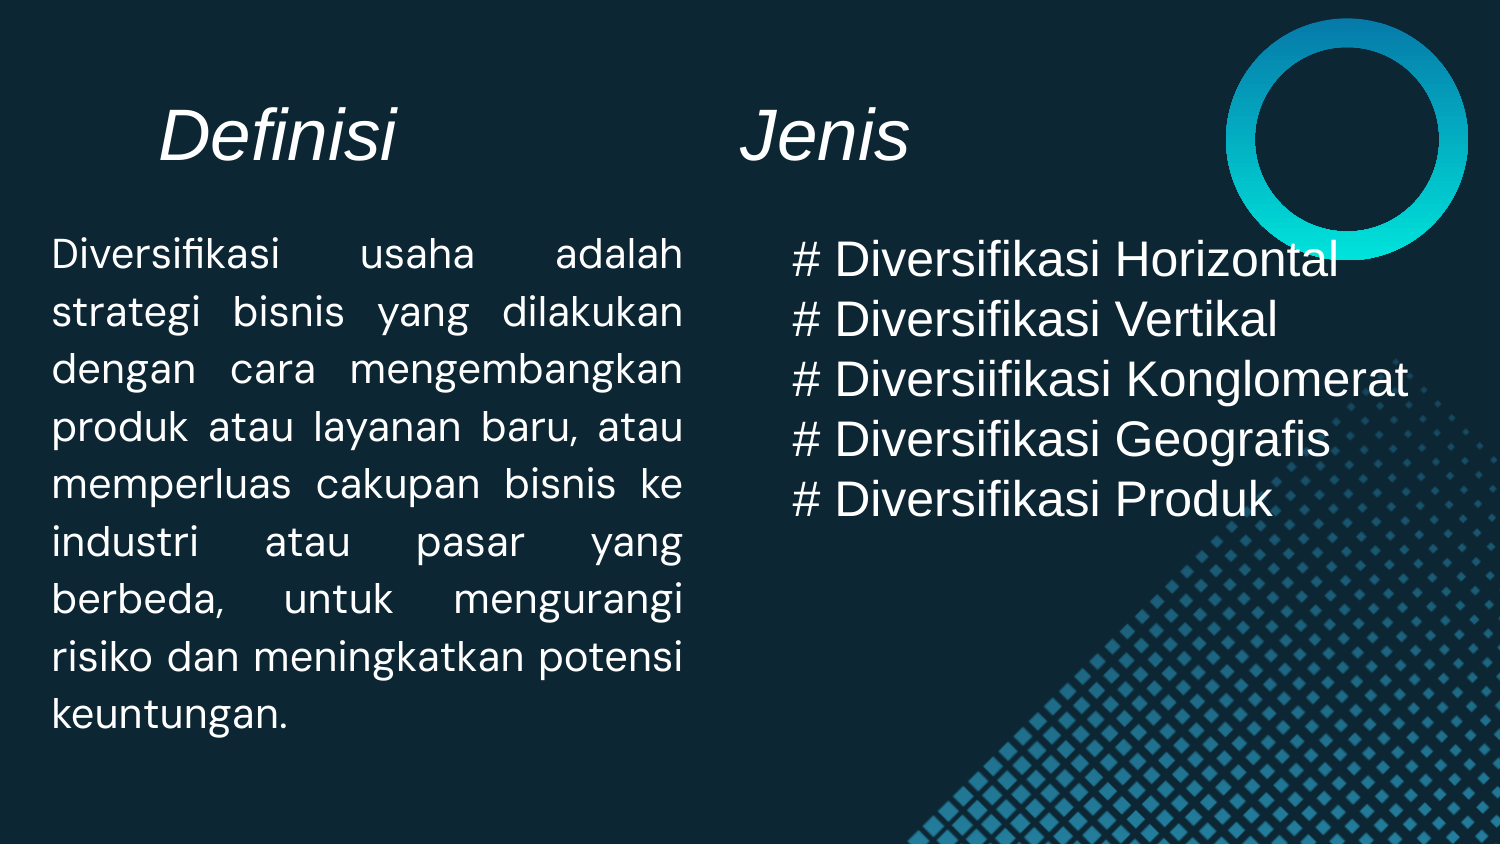

# Definisi                 Jenis
Diversifikasi usaha adalah strategi bisnis yang dilakukan dengan cara mengembangkan produk atau layanan baru, atau memperluas cakupan bisnis ke industri atau pasar yang berbeda, untuk mengurangi risiko dan meningkatkan potensi keuntungan.
# Diversifikasi Horizontal
# Diversifikasi Vertikal
# Diversiifikasi Konglomerat
# Diversifikasi Geografis
# Diversifikasi Produk